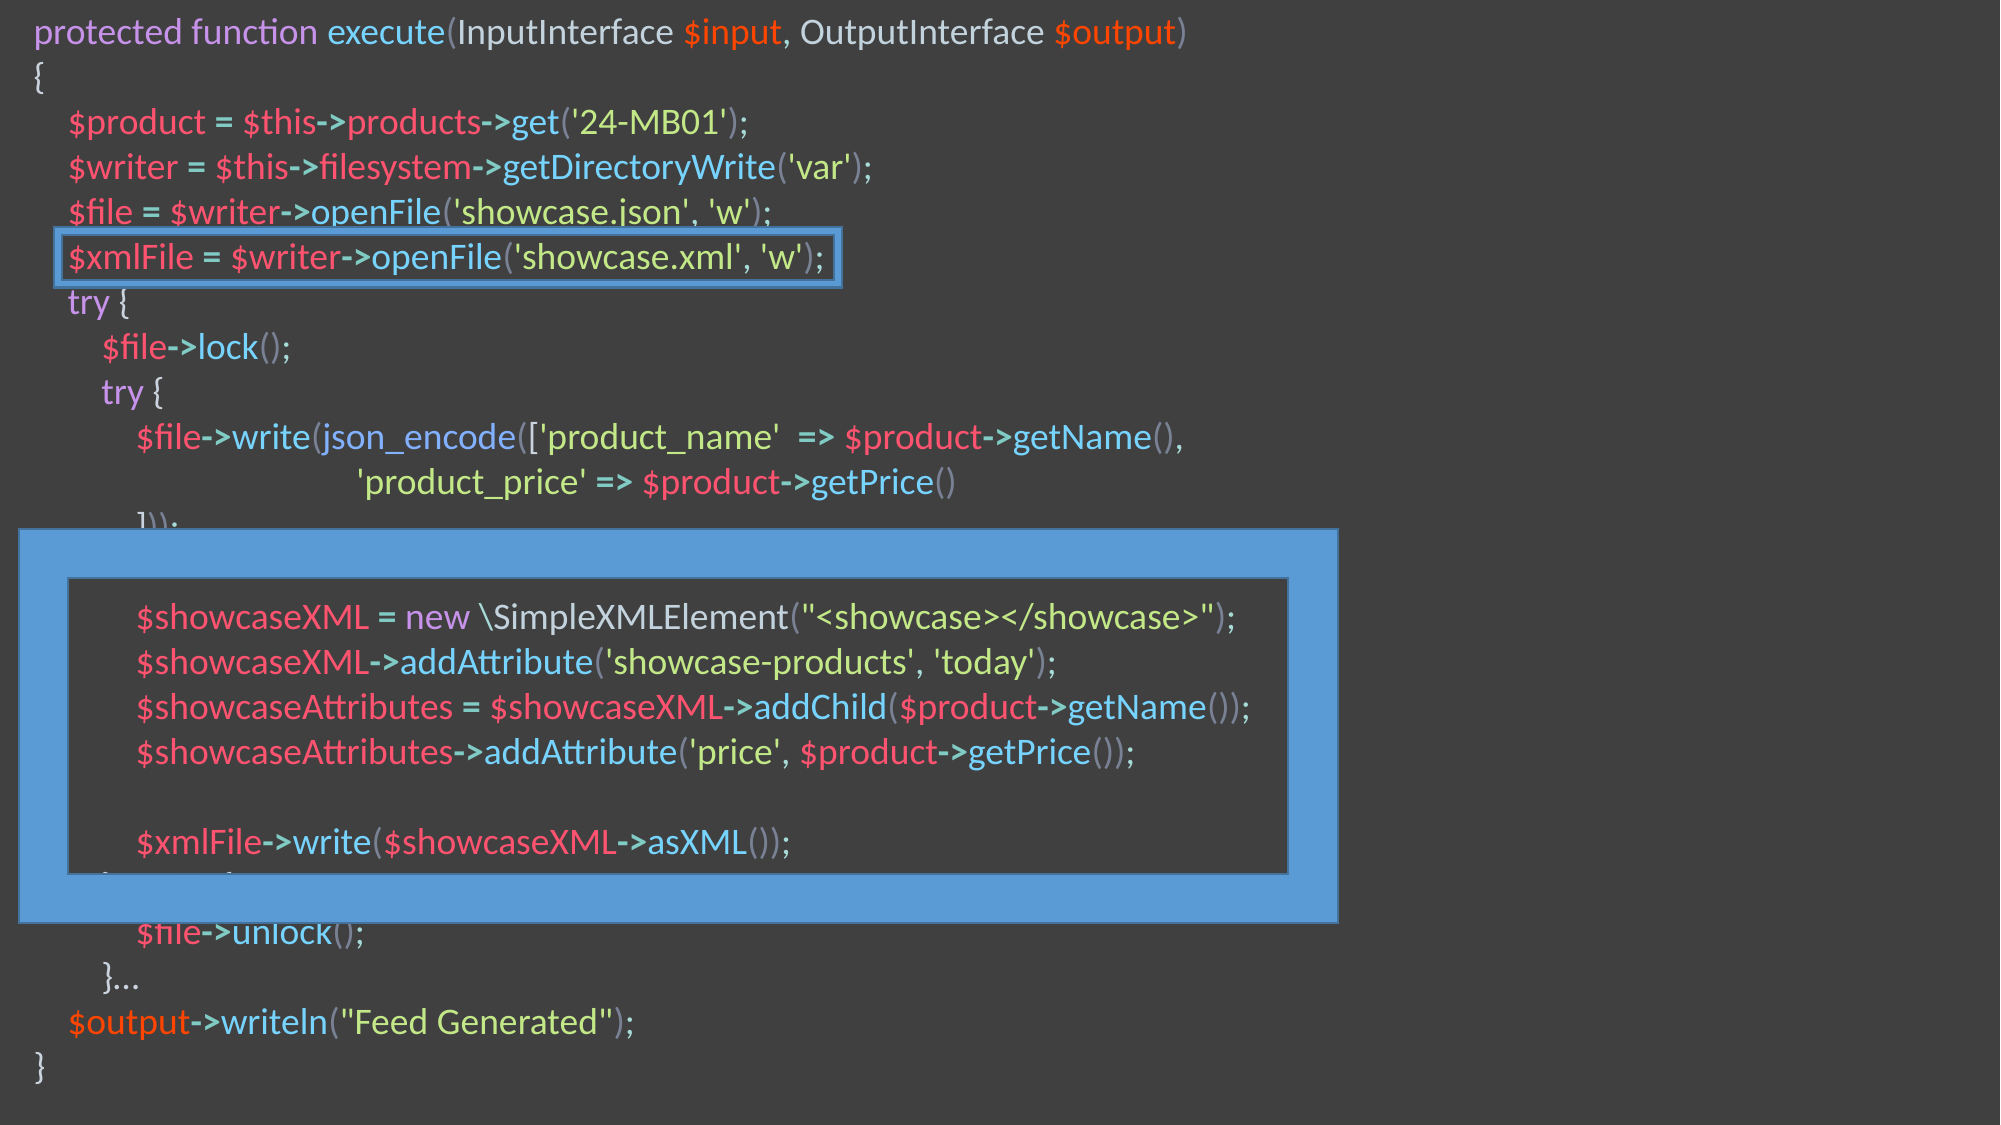

protected function execute(InputInterface $input, OutputInterface $output)
{
    $product = $this->products->get('24-MB01');
    $writer = $this->filesystem->getDirectoryWrite('var');
    $file = $writer->openFile('showcase.json', 'w');
    $xmlFile = $writer->openFile('showcase.xml', 'w');
    try {
        $file->lock();
        try {
            $file->write(json_encode(['product_name'  => $product->getName(),
                                      'product_price' => $product->getPrice()
            ]));
            $showcaseXML = new \SimpleXMLElement("<showcase></showcase>");
            $showcaseXML->addAttribute('showcase-products', 'today');
            $showcaseAttributes = $showcaseXML->addChild($product->getName());
            $showcaseAttributes->addAttribute('price', $product->getPrice());
            $xmlFile->write($showcaseXML->asXML());
        } finally {
            $file->unlock();
        }…
    $output->writeln("Feed Generated");
}